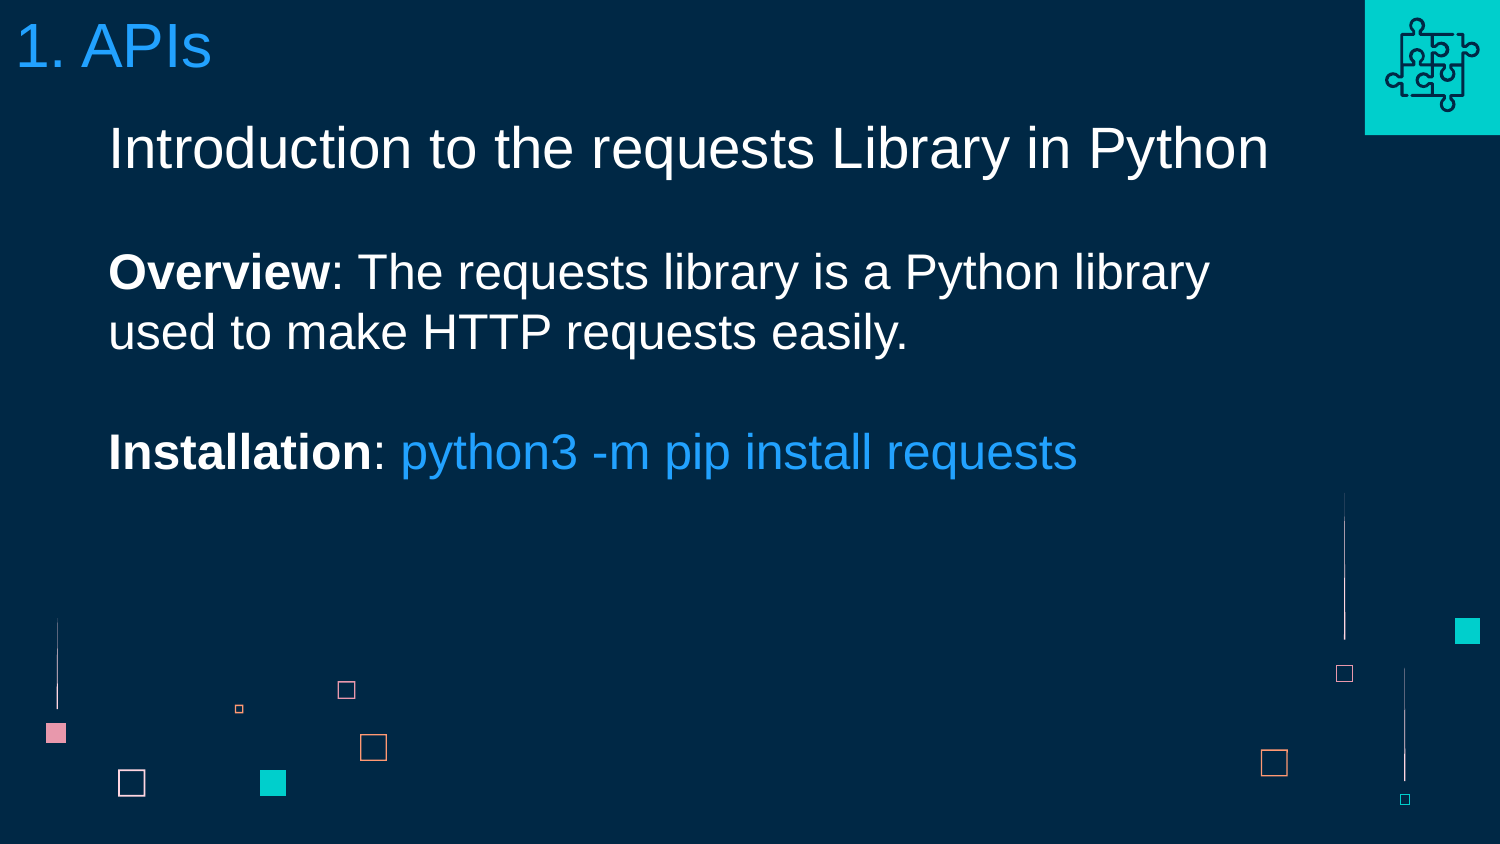

# 1. APIs

Introduction to the requests Library in Python

Overview: The requests library is a Python library used to make HTTP requests easily.

Installation: python3 -m pip install requests